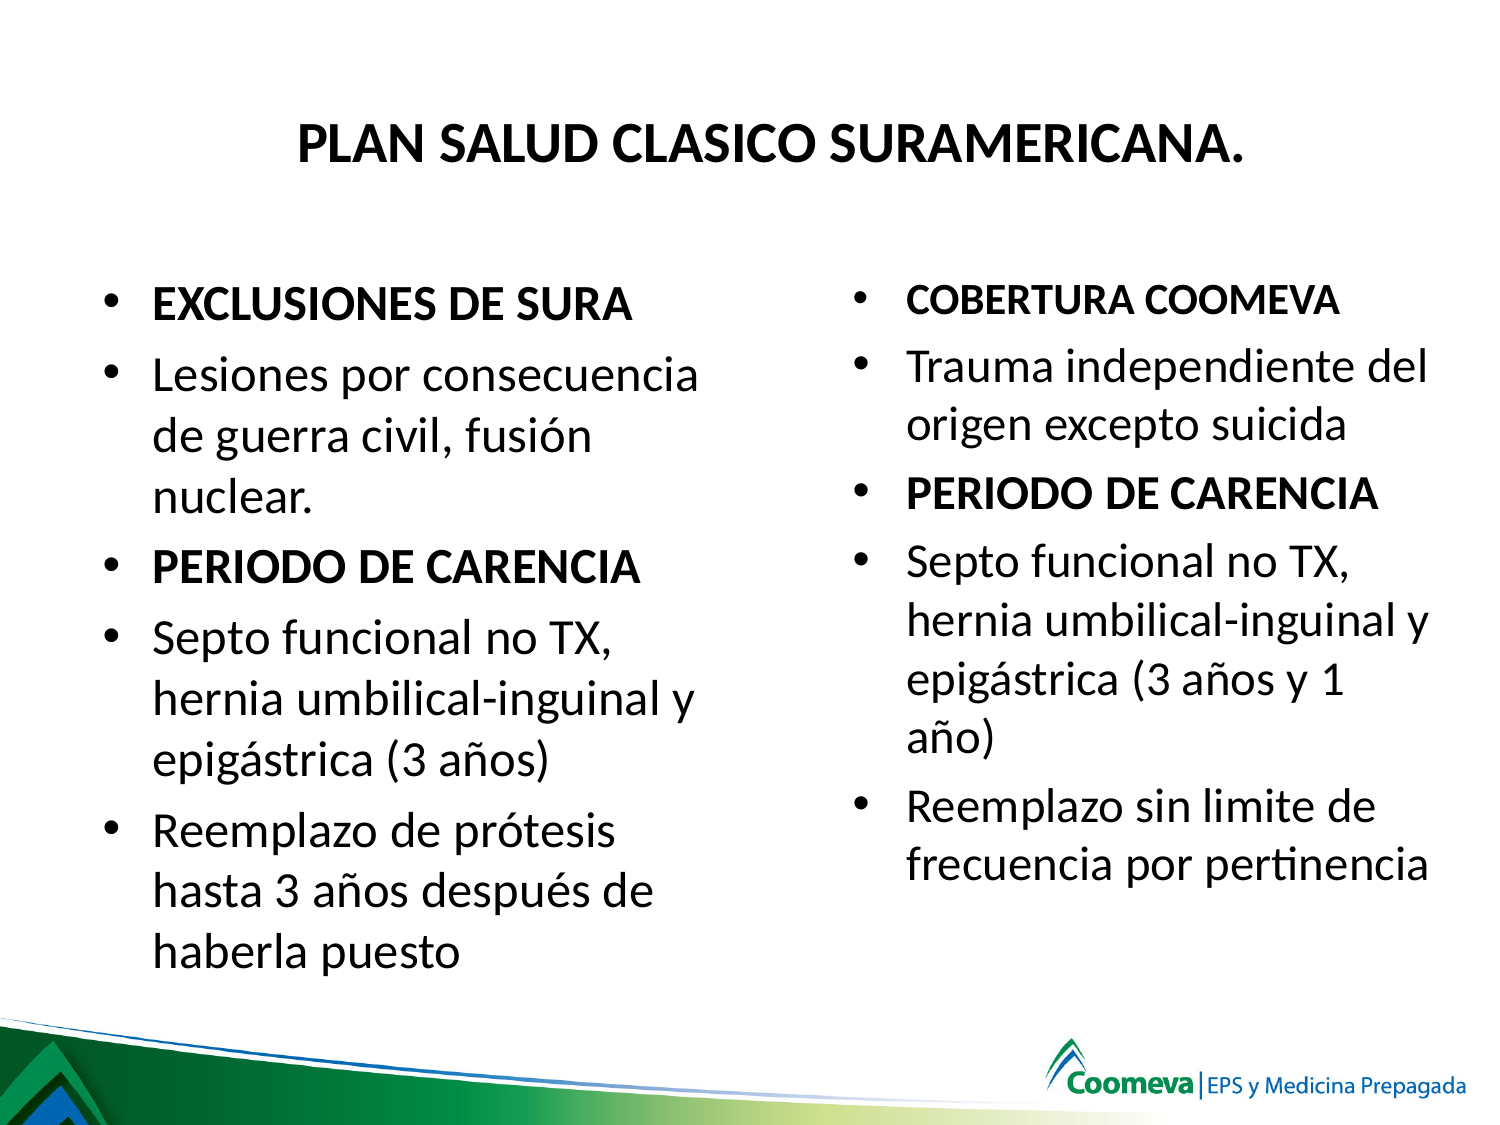

PLAN SALUD CLASICO SURAMERICANA.
COBERTURA COOMEVA
Trauma independiente del origen excepto suicida
PERIODO DE CARENCIA
Septo funcional no TX, hernia umbilical-inguinal y epigástrica (3 años y 1 año)
Reemplazo sin limite de frecuencia por pertinencia

EXCLUSIONES DE SURA
Lesiones por consecuencia de guerra civil, fusión nuclear.
PERIODO DE CARENCIA
Septo funcional no TX, hernia umbilical-inguinal y epigástrica (3 años)
Reemplazo de prótesis hasta 3 años después de haberla puesto